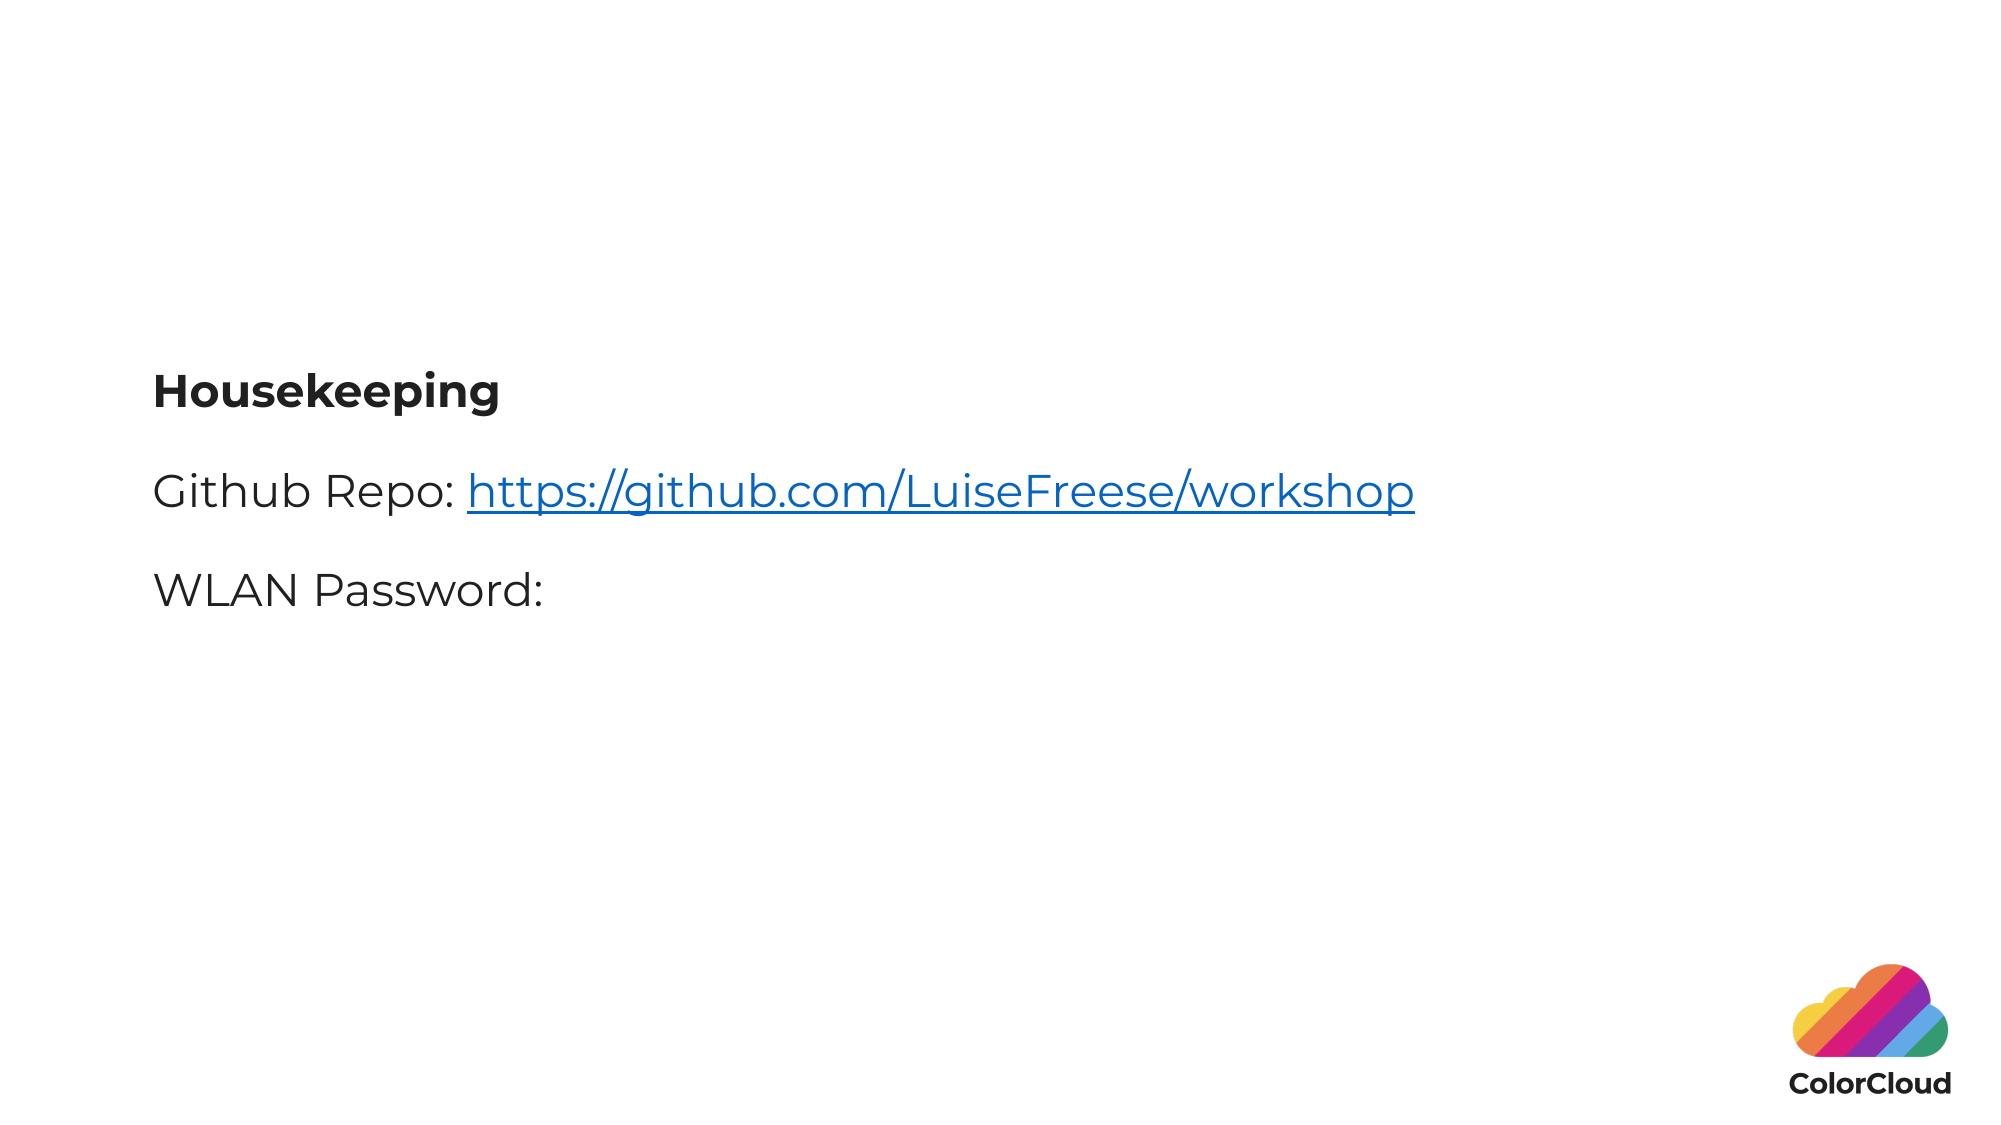

# Housekeeping Github Repo: https://github.com/LuiseFreese/workshop WLAN Password: